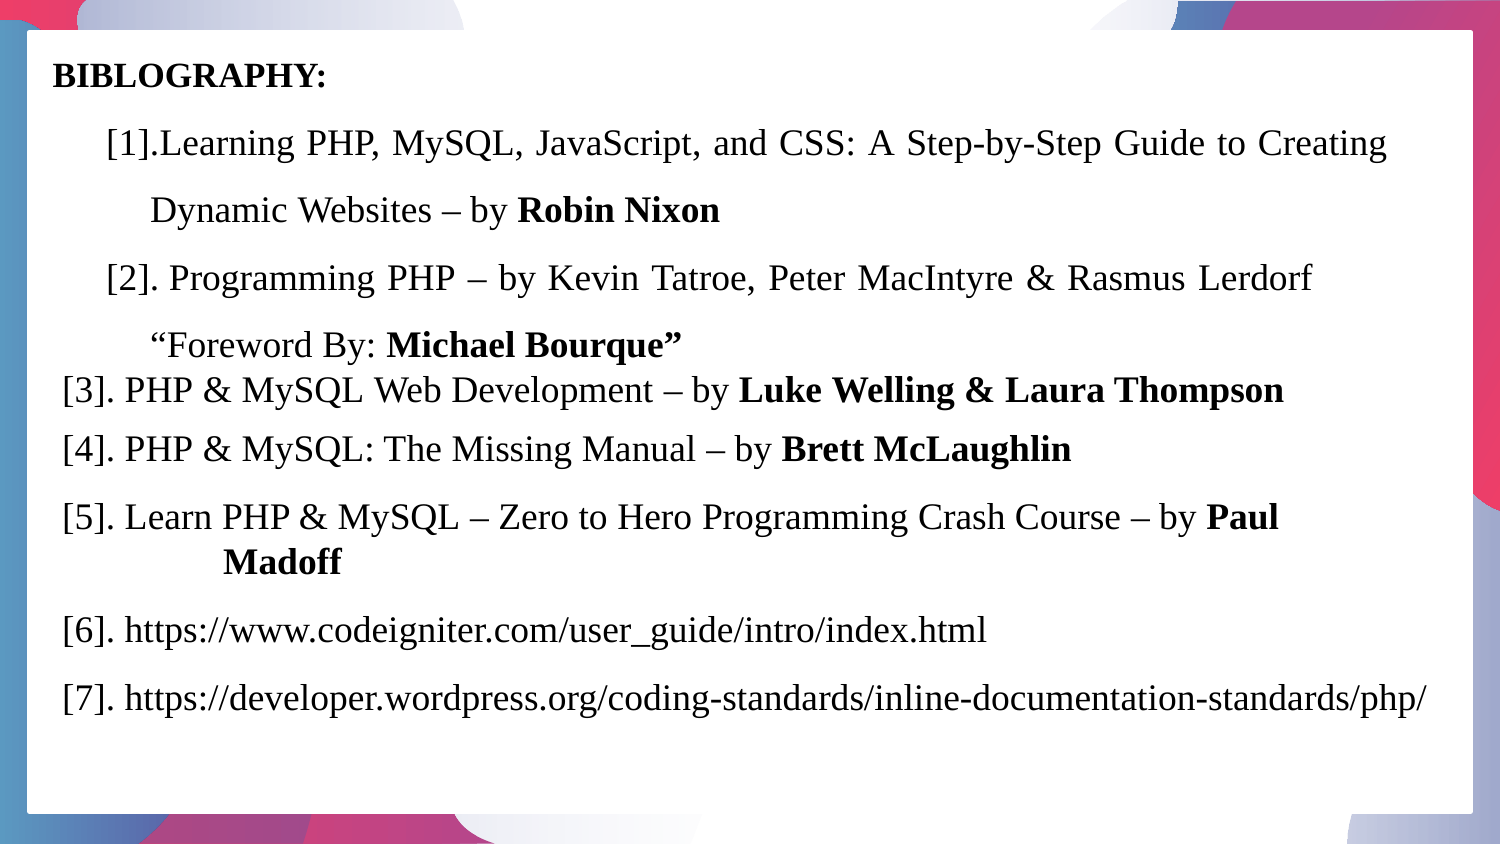

BIBLOGRAPHY:
[1].Learning PHP, MySQL, JavaScript, and CSS: A Step-by-Step Guide to Creating Dynamic Websites – by Robin Nixon
[2]. Programming PHP – by Kevin Tatroe, Peter MacIntyre & Rasmus Lerdorf “Foreword By: Michael Bourque”
[3]. PHP & MySQL Web Development – by Luke Welling & Laura Thompson
[4]. PHP & MySQL: The Missing Manual – by Brett McLaughlin
[5]. Learn PHP & MySQL – Zero to Hero Programming Crash Course – by Paul 		  Madoff
[6]. https://www.codeigniter.com/user_guide/intro/index.html
[7]. https://developer.wordpress.org/coding-standards/inline-documentation-standards/php/